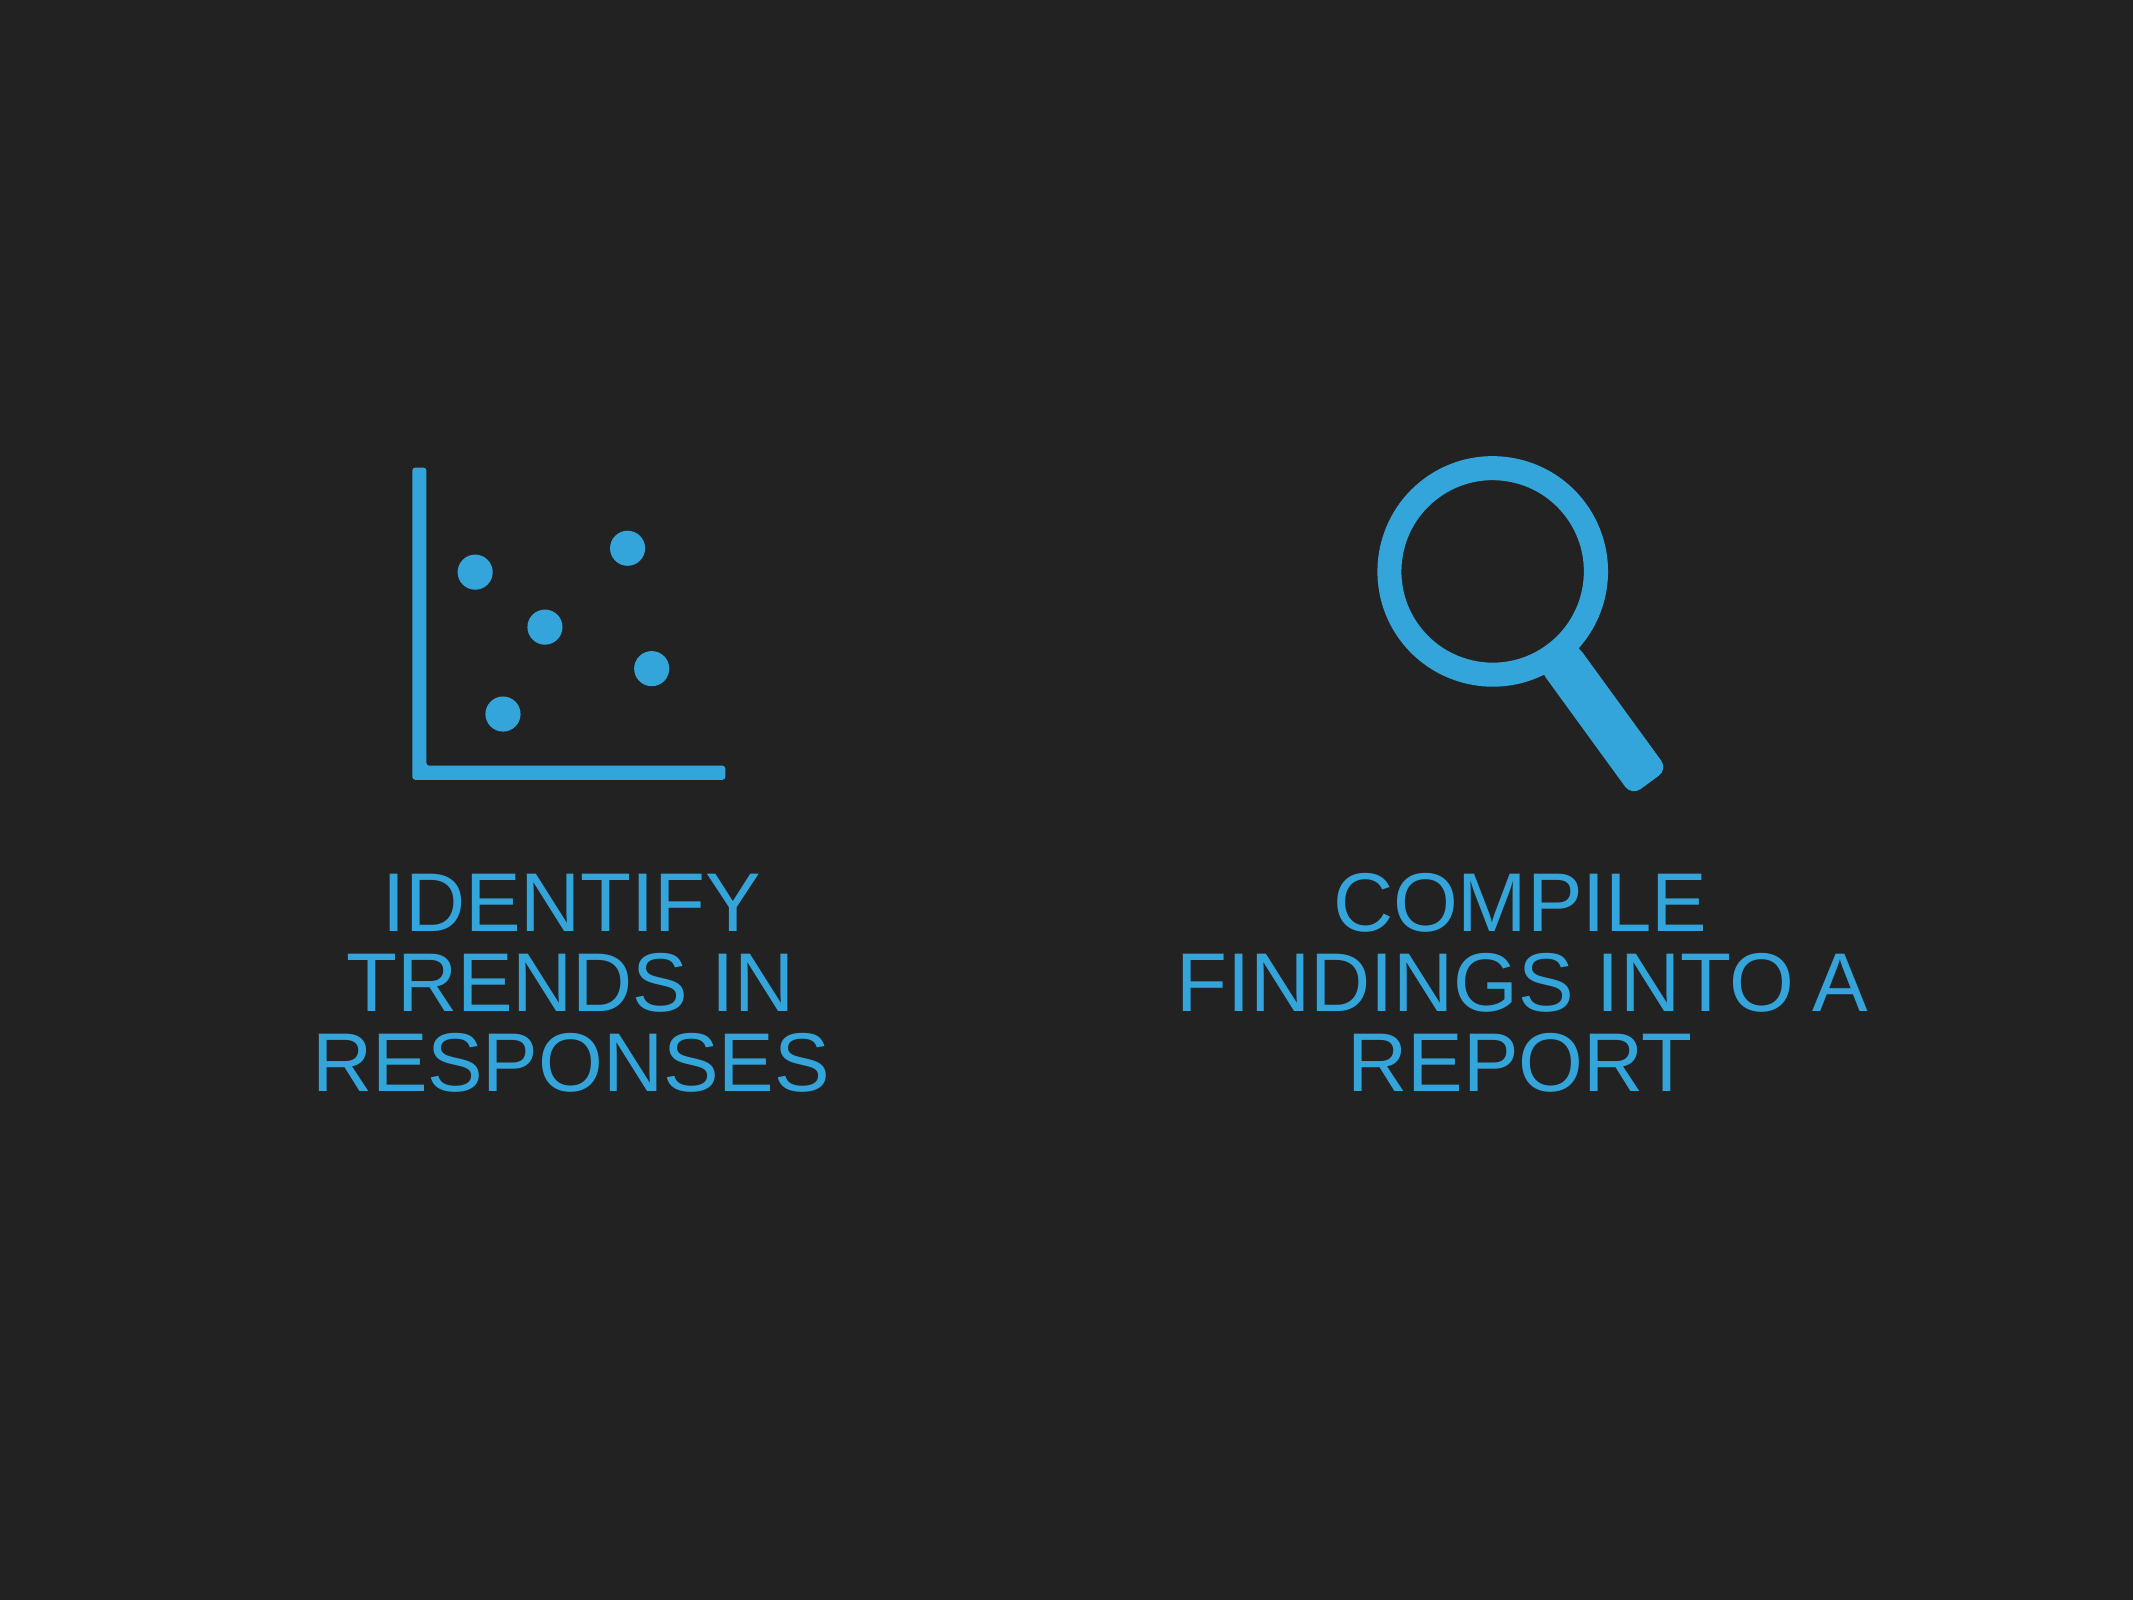

Identify trends in responses
Compile findings into a report